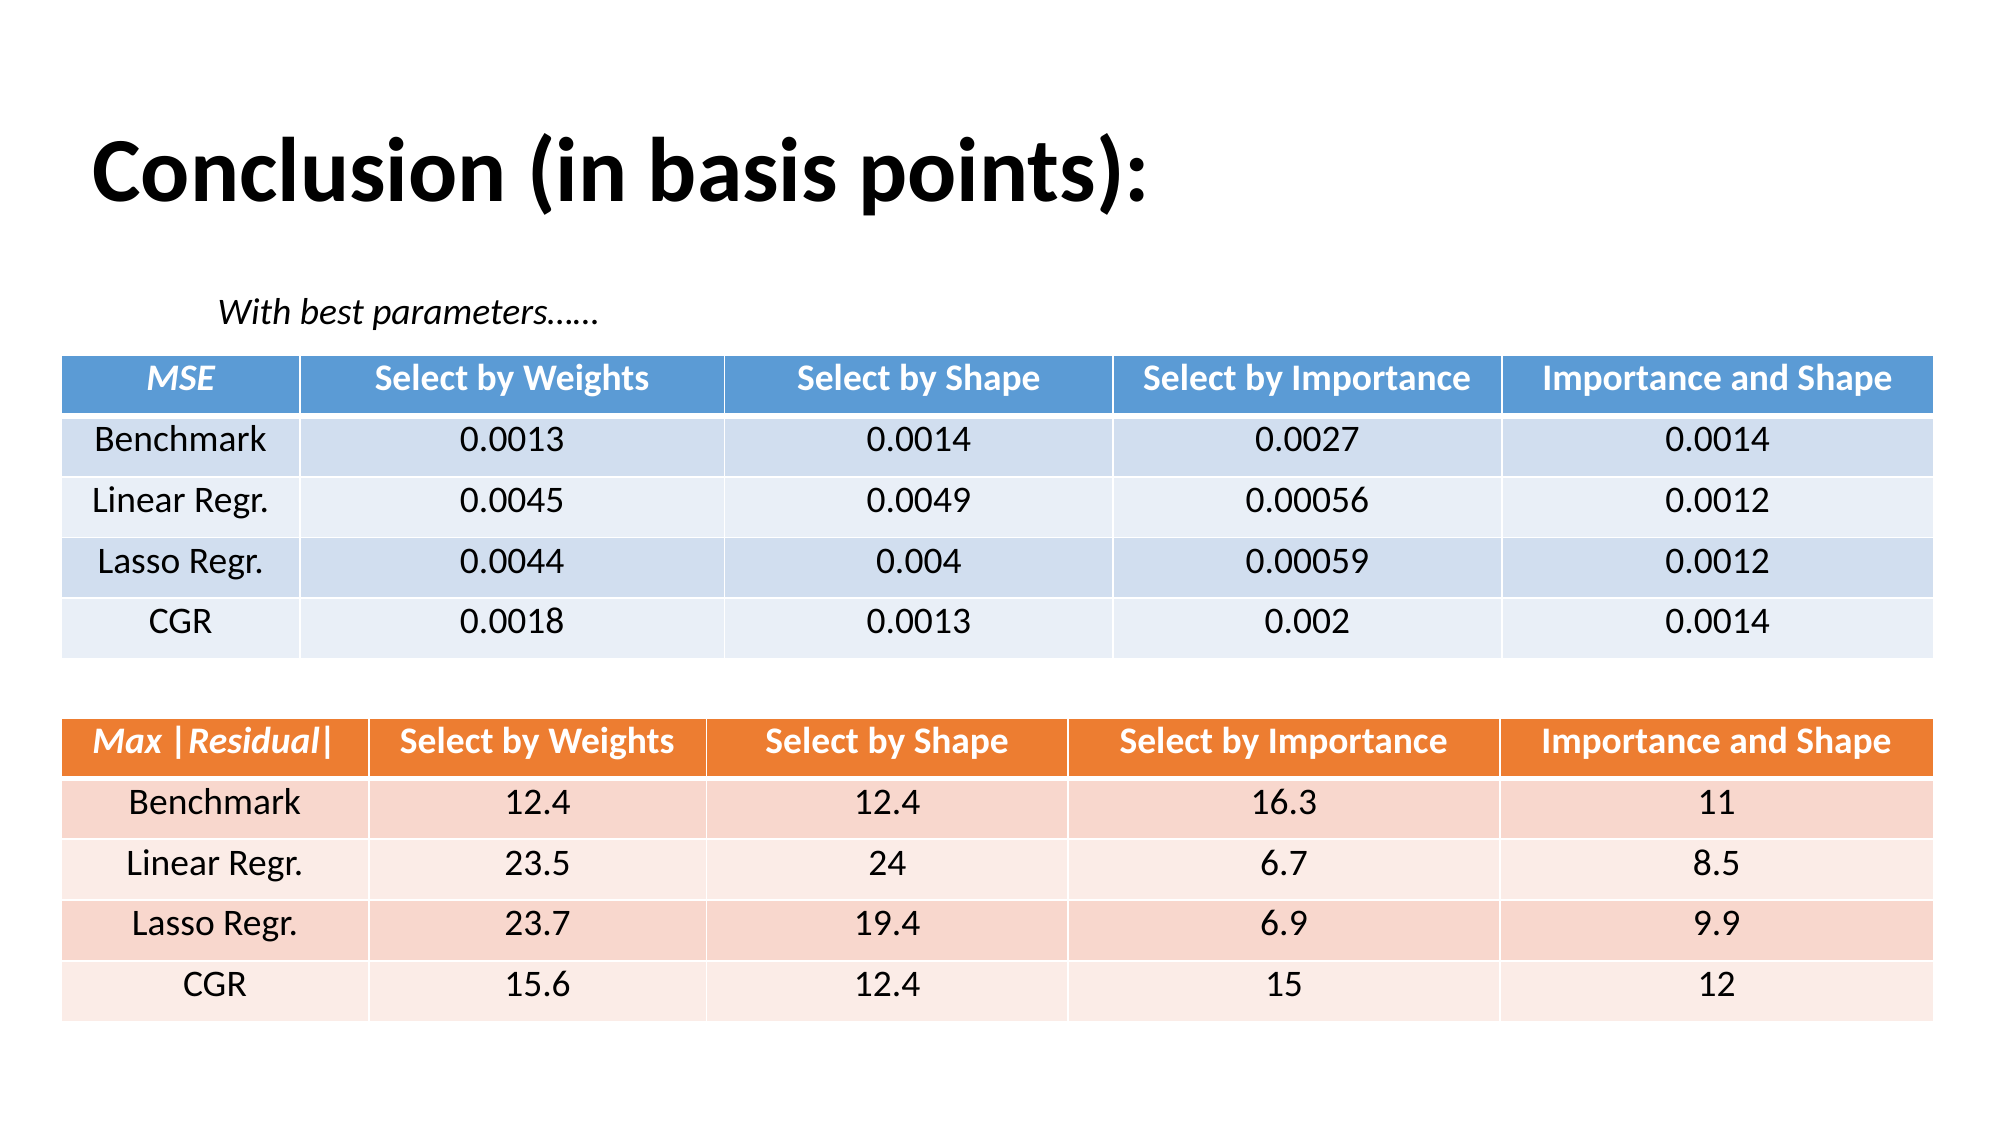

# Conclusion (in basis points):
With best parameters……
| MSE | Select by Weights | Select by Shape | Select by Importance | Importance and Shape |
| --- | --- | --- | --- | --- |
| Benchmark | 0.0013 | 0.0014 | 0.0027 | 0.0014 |
| Linear Regr. | 0.0045 | 0.0049 | 0.00056 | 0.0012 |
| Lasso Regr. | 0.0044 | 0.004 | 0.00059 | 0.0012 |
| CGR | 0.0018 | 0.0013 | 0.002 | 0.0014 |
| Max |Residual| | Select by Weights | Select by Shape | Select by Importance | Importance and Shape |
| --- | --- | --- | --- | --- |
| Benchmark | 12.4 | 12.4 | 16.3 | 11 |
| Linear Regr. | 23.5 | 24 | 6.7 | 8.5 |
| Lasso Regr. | 23.7 | 19.4 | 6.9 | 9.9 |
| CGR | 15.6 | 12.4 | 15 | 12 |